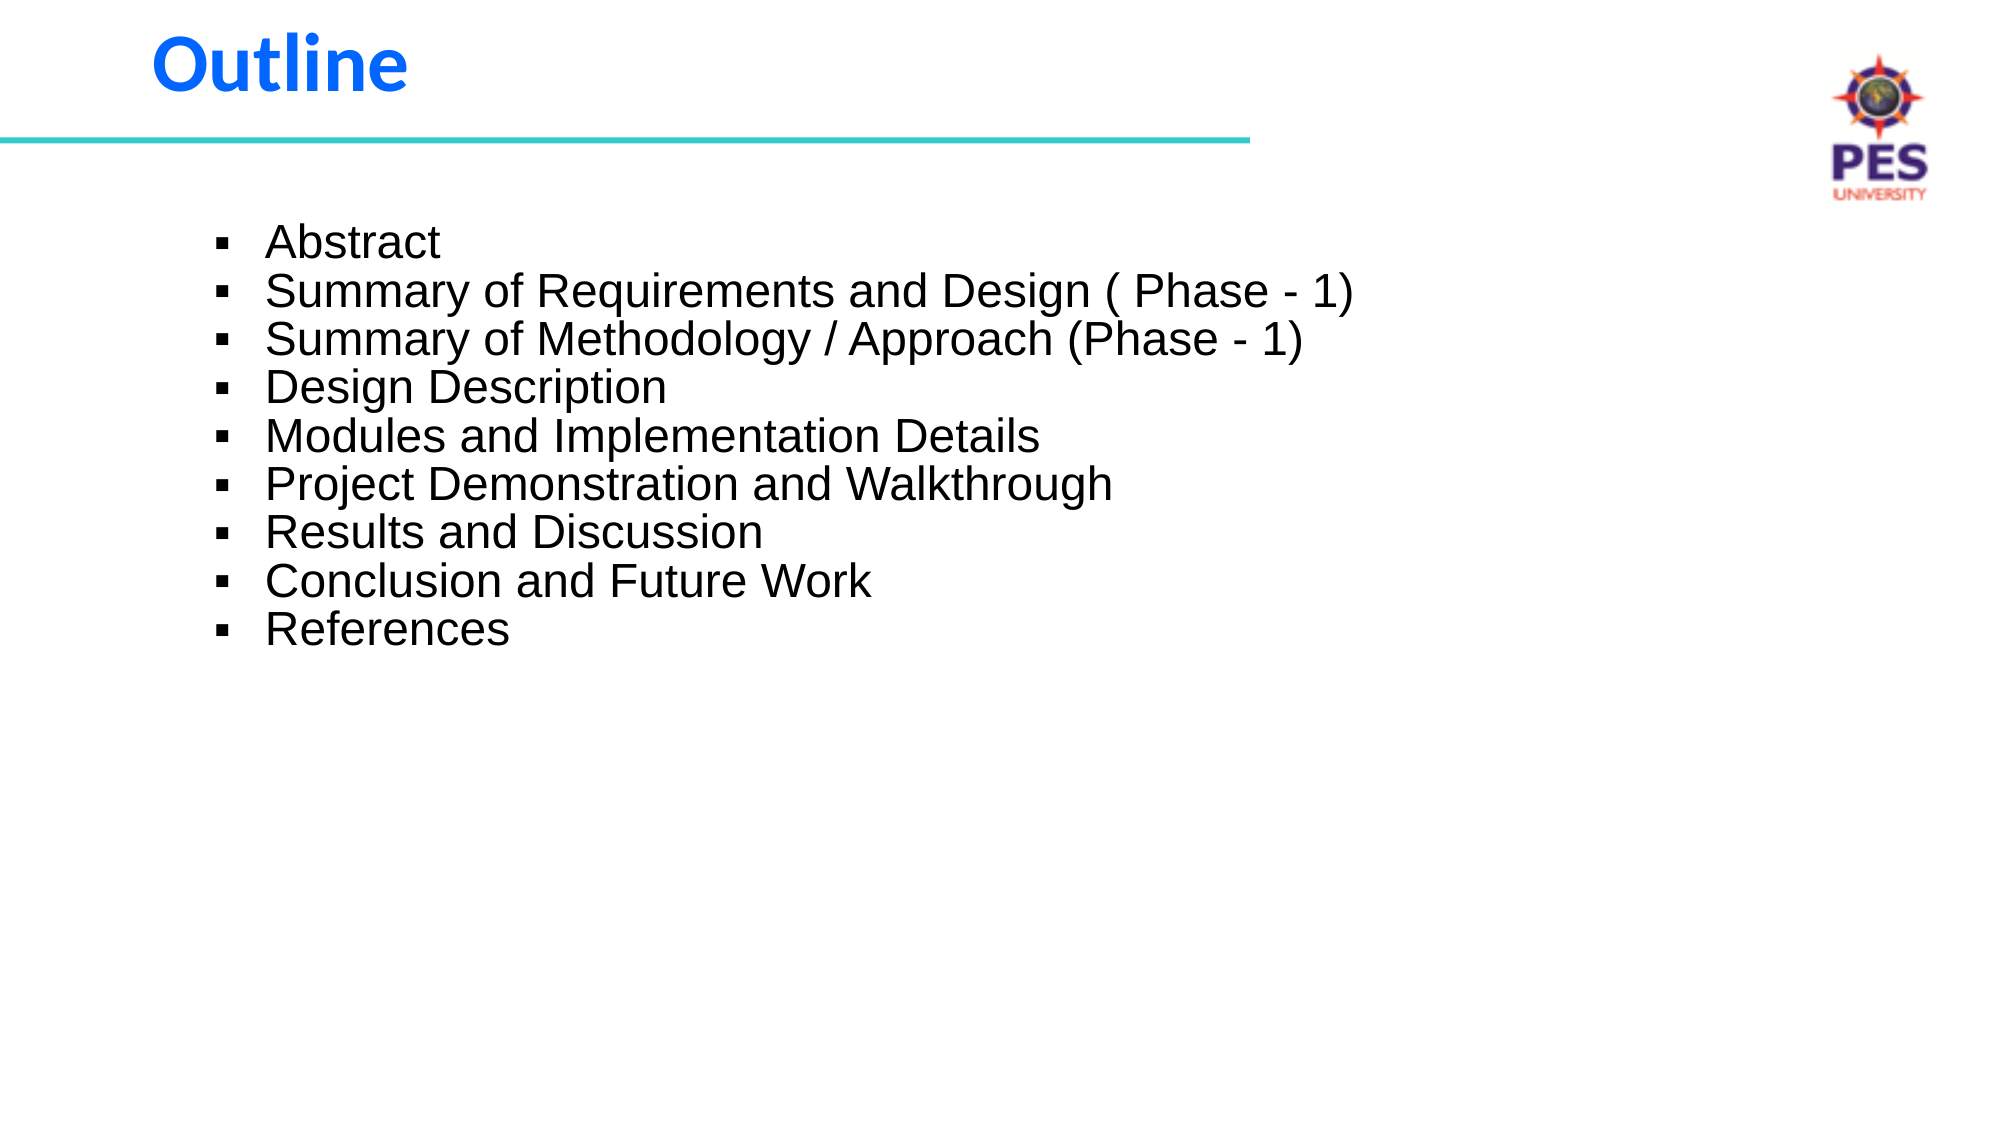

# Outline
Abstract
Summary of Requirements and Design ( Phase - 1)
Summary of Methodology / Approach (Phase - 1)
Design Description
Modules and Implementation Details
Project Demonstration and Walkthrough
Results and Discussion
Conclusion and Future Work
References